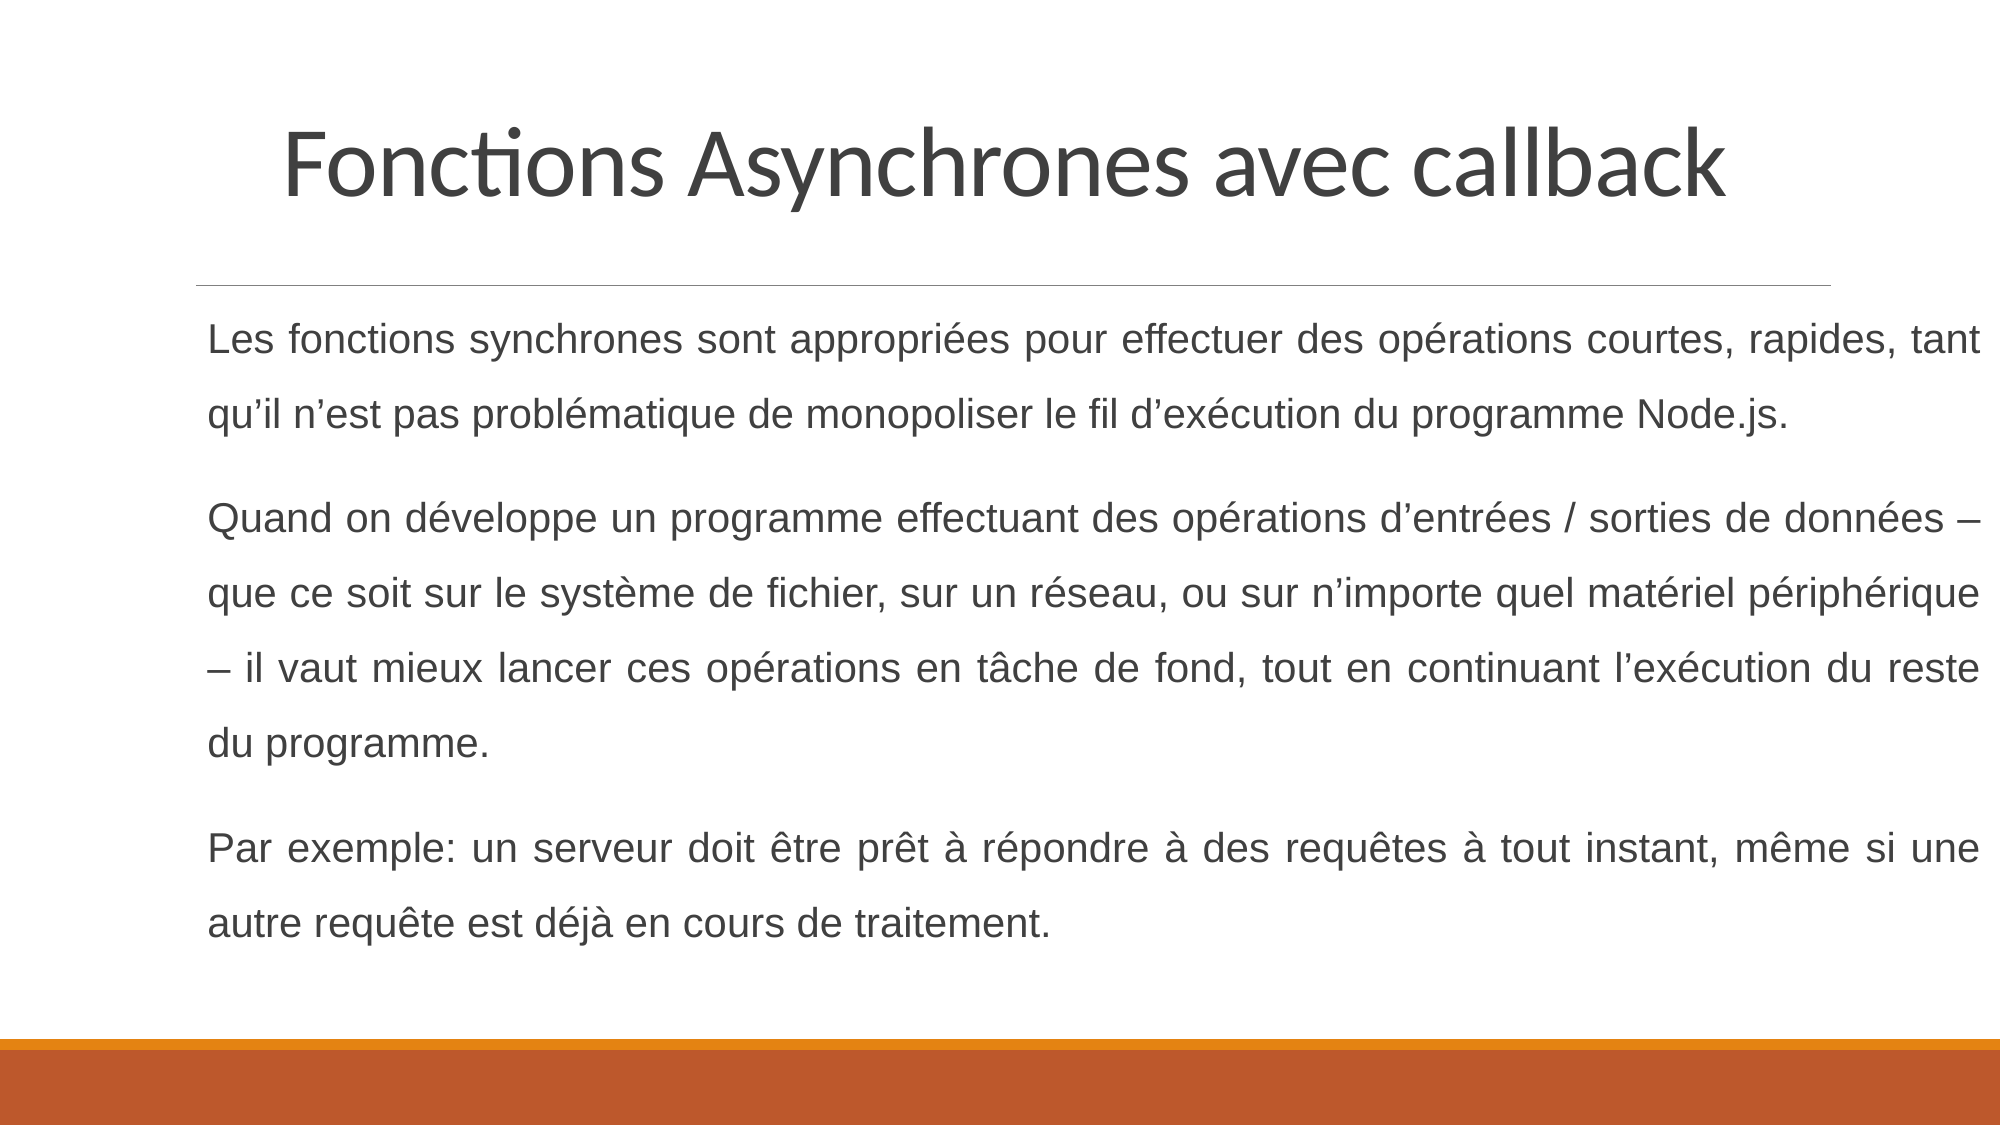

# Fonctions Asynchrones avec callback
Les fonctions synchrones sont appropriées pour effectuer des opérations courtes, rapides, tant qu’il n’est pas problématique de monopoliser le fil d’exécution du programme Node.js.
Quand on développe un programme effectuant des opérations d’entrées / sorties de données – que ce soit sur le système de fichier, sur un réseau, ou sur n’importe quel matériel périphérique – il vaut mieux lancer ces opérations en tâche de fond, tout en continuant l’exécution du reste du programme.
Par exemple: un serveur doit être prêt à répondre à des requêtes à tout instant, même si une autre requête est déjà en cours de traitement.